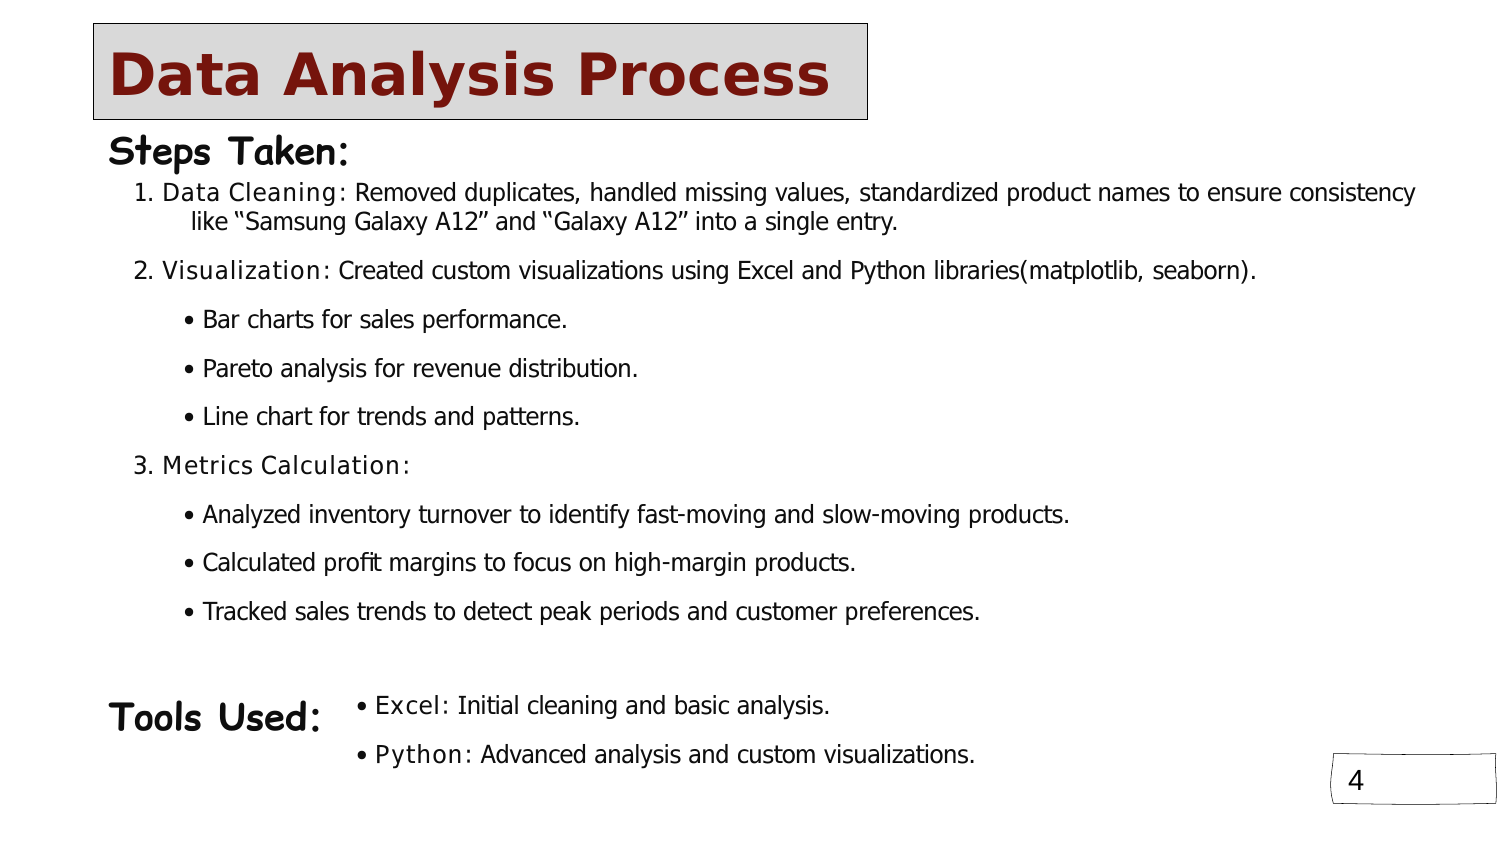

Data Analysis Process
# Steps Taken:
1. Data Cleaning: Removed duplicates, handled missing values, standardized product names to ensure consistency  like “Samsung Galaxy A12” and “Galaxy A12” into a single entry.
2. Visualization: Created custom visualizations using Excel and Python libraries(matplotlib, seaborn).
	• Bar charts for sales performance.
	• Pareto analysis for revenue distribution.
	• Line chart for trends and patterns.
3. Metrics Calculation:
	• Analyzed inventory turnover to identify fast-moving and slow-moving products.
	• Calculated profit margins to focus on high-margin products.
	• Tracked sales trends to detect peak periods and customer preferences.
• Excel: Initial cleaning and basic analysis.
• Python: Advanced analysis and custom visualizations.
Tools Used:
4